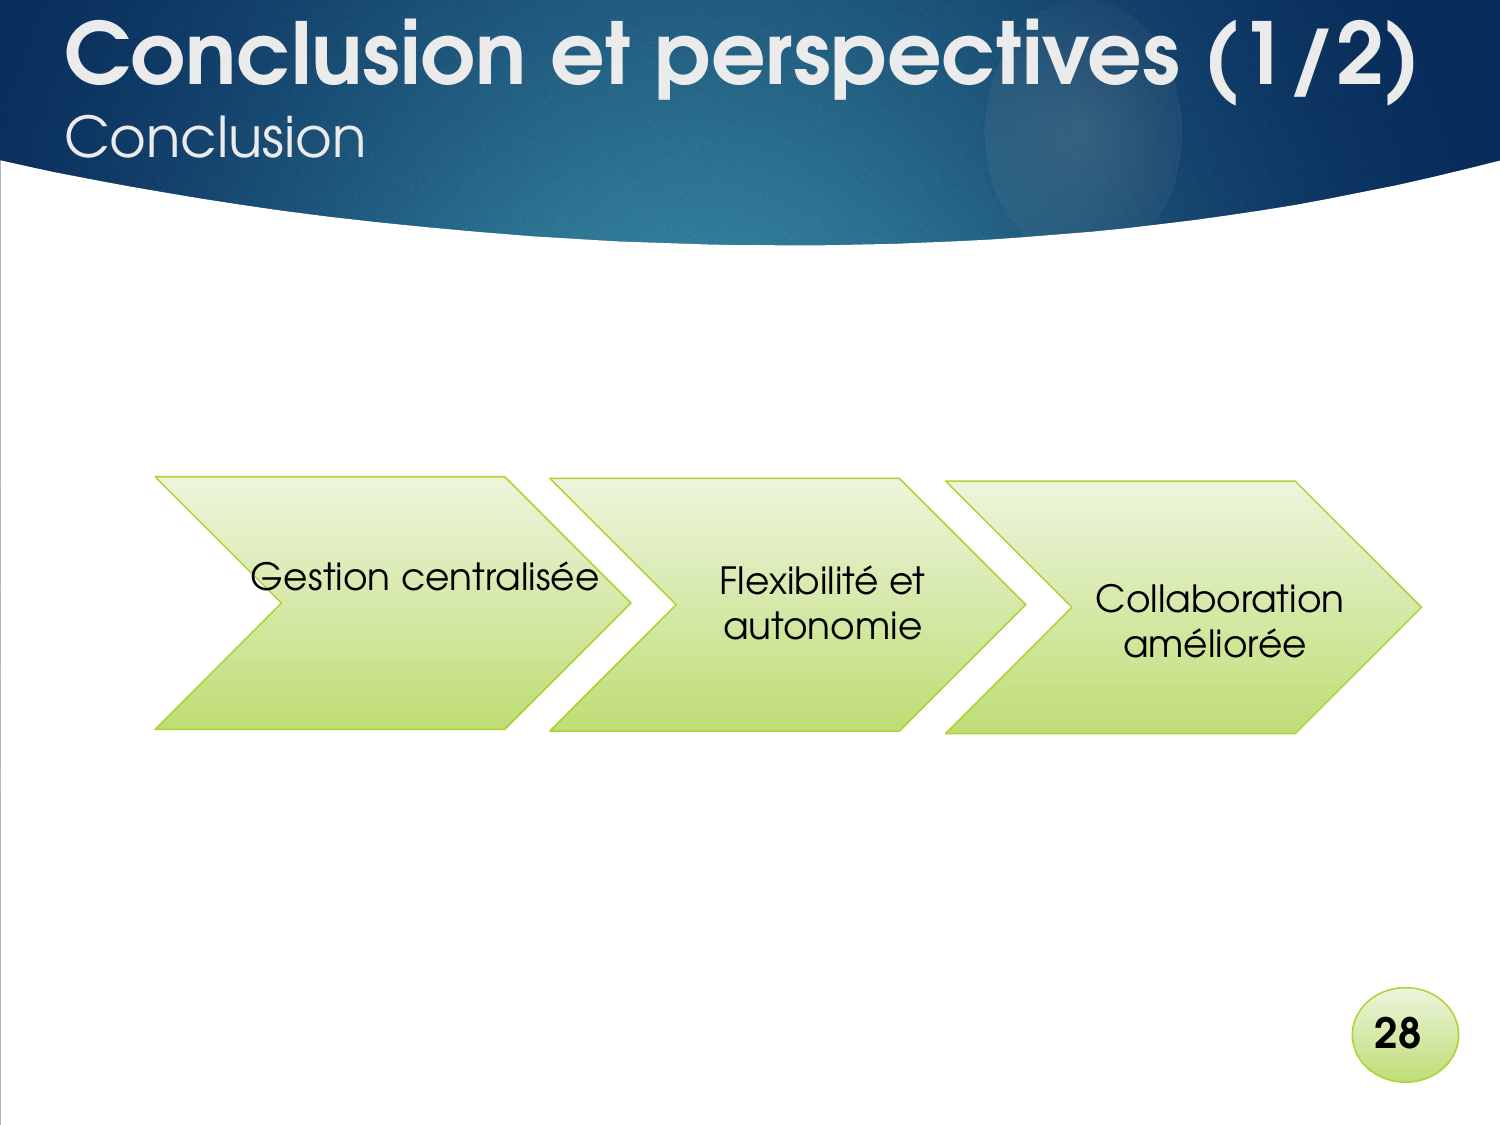

# Conclusion et perspectives (1/2) Conclusion

Gestion centralisée
Flexibilité et autonomie
Collaboration améliorée

28